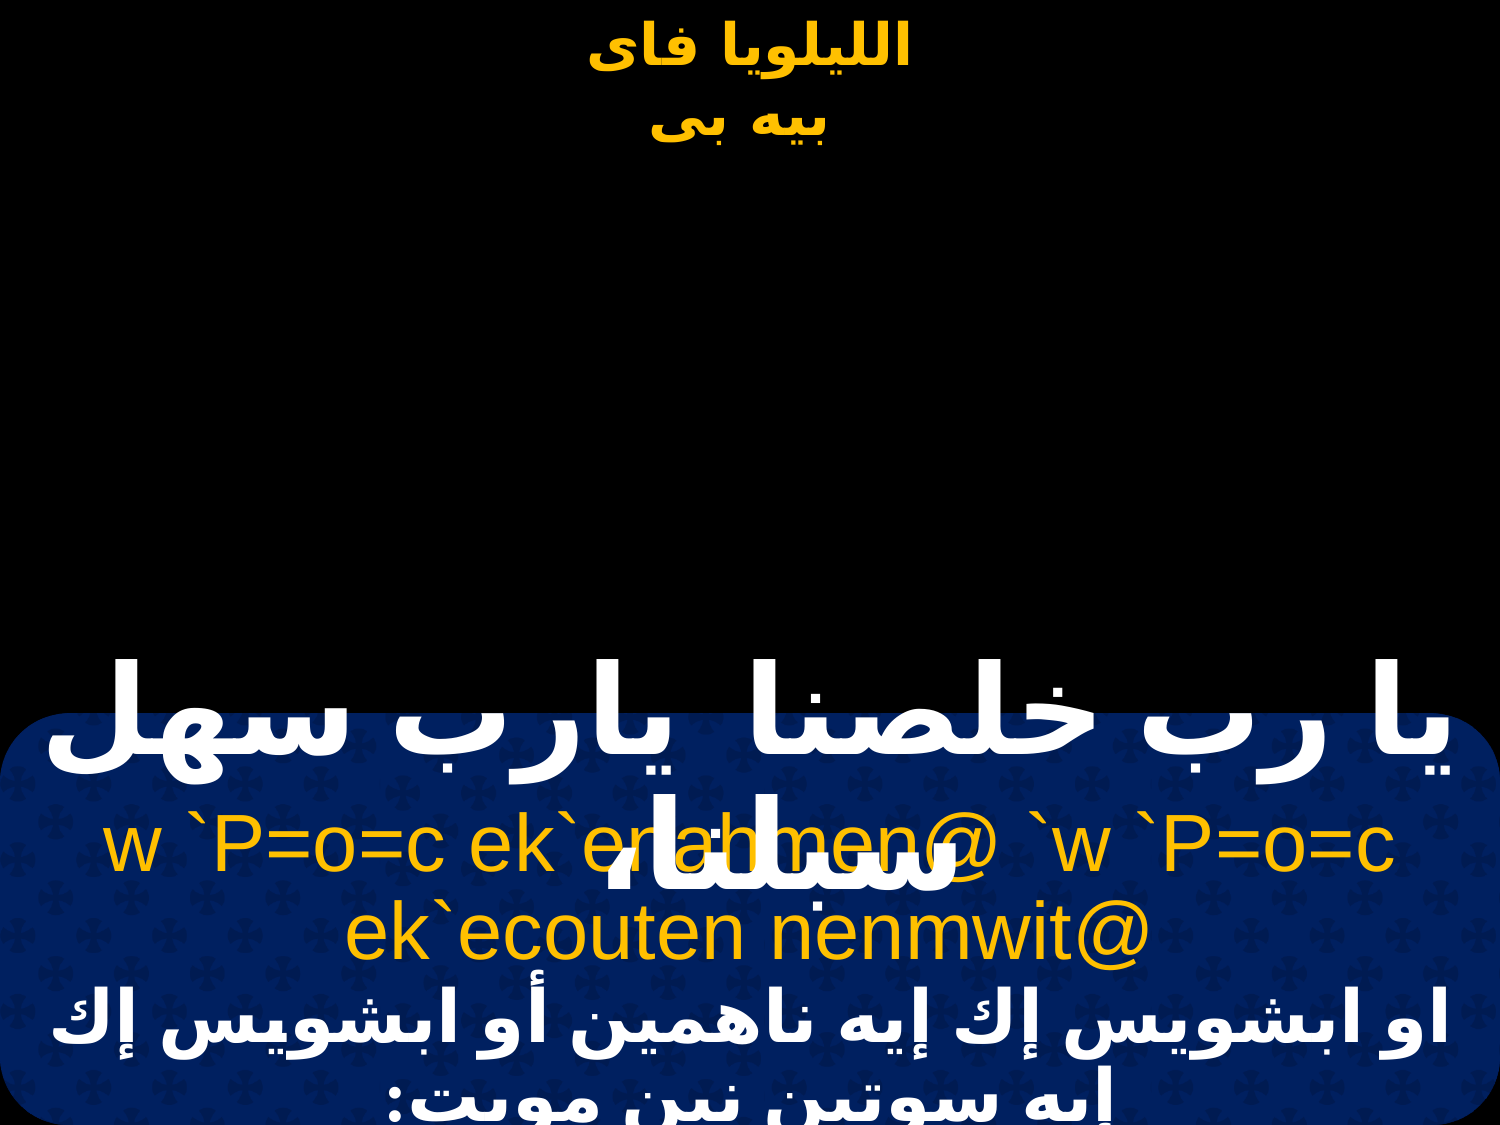

يا رب خلصنا  يارب سهل سبلنا،
w `P=o=c ek`enahmen@ `w `P=o=c ek`ecouten nenmwit@
او ابشويس إك إيه ناهمين أو ابشويس إك إيه سوتين نين مويت: